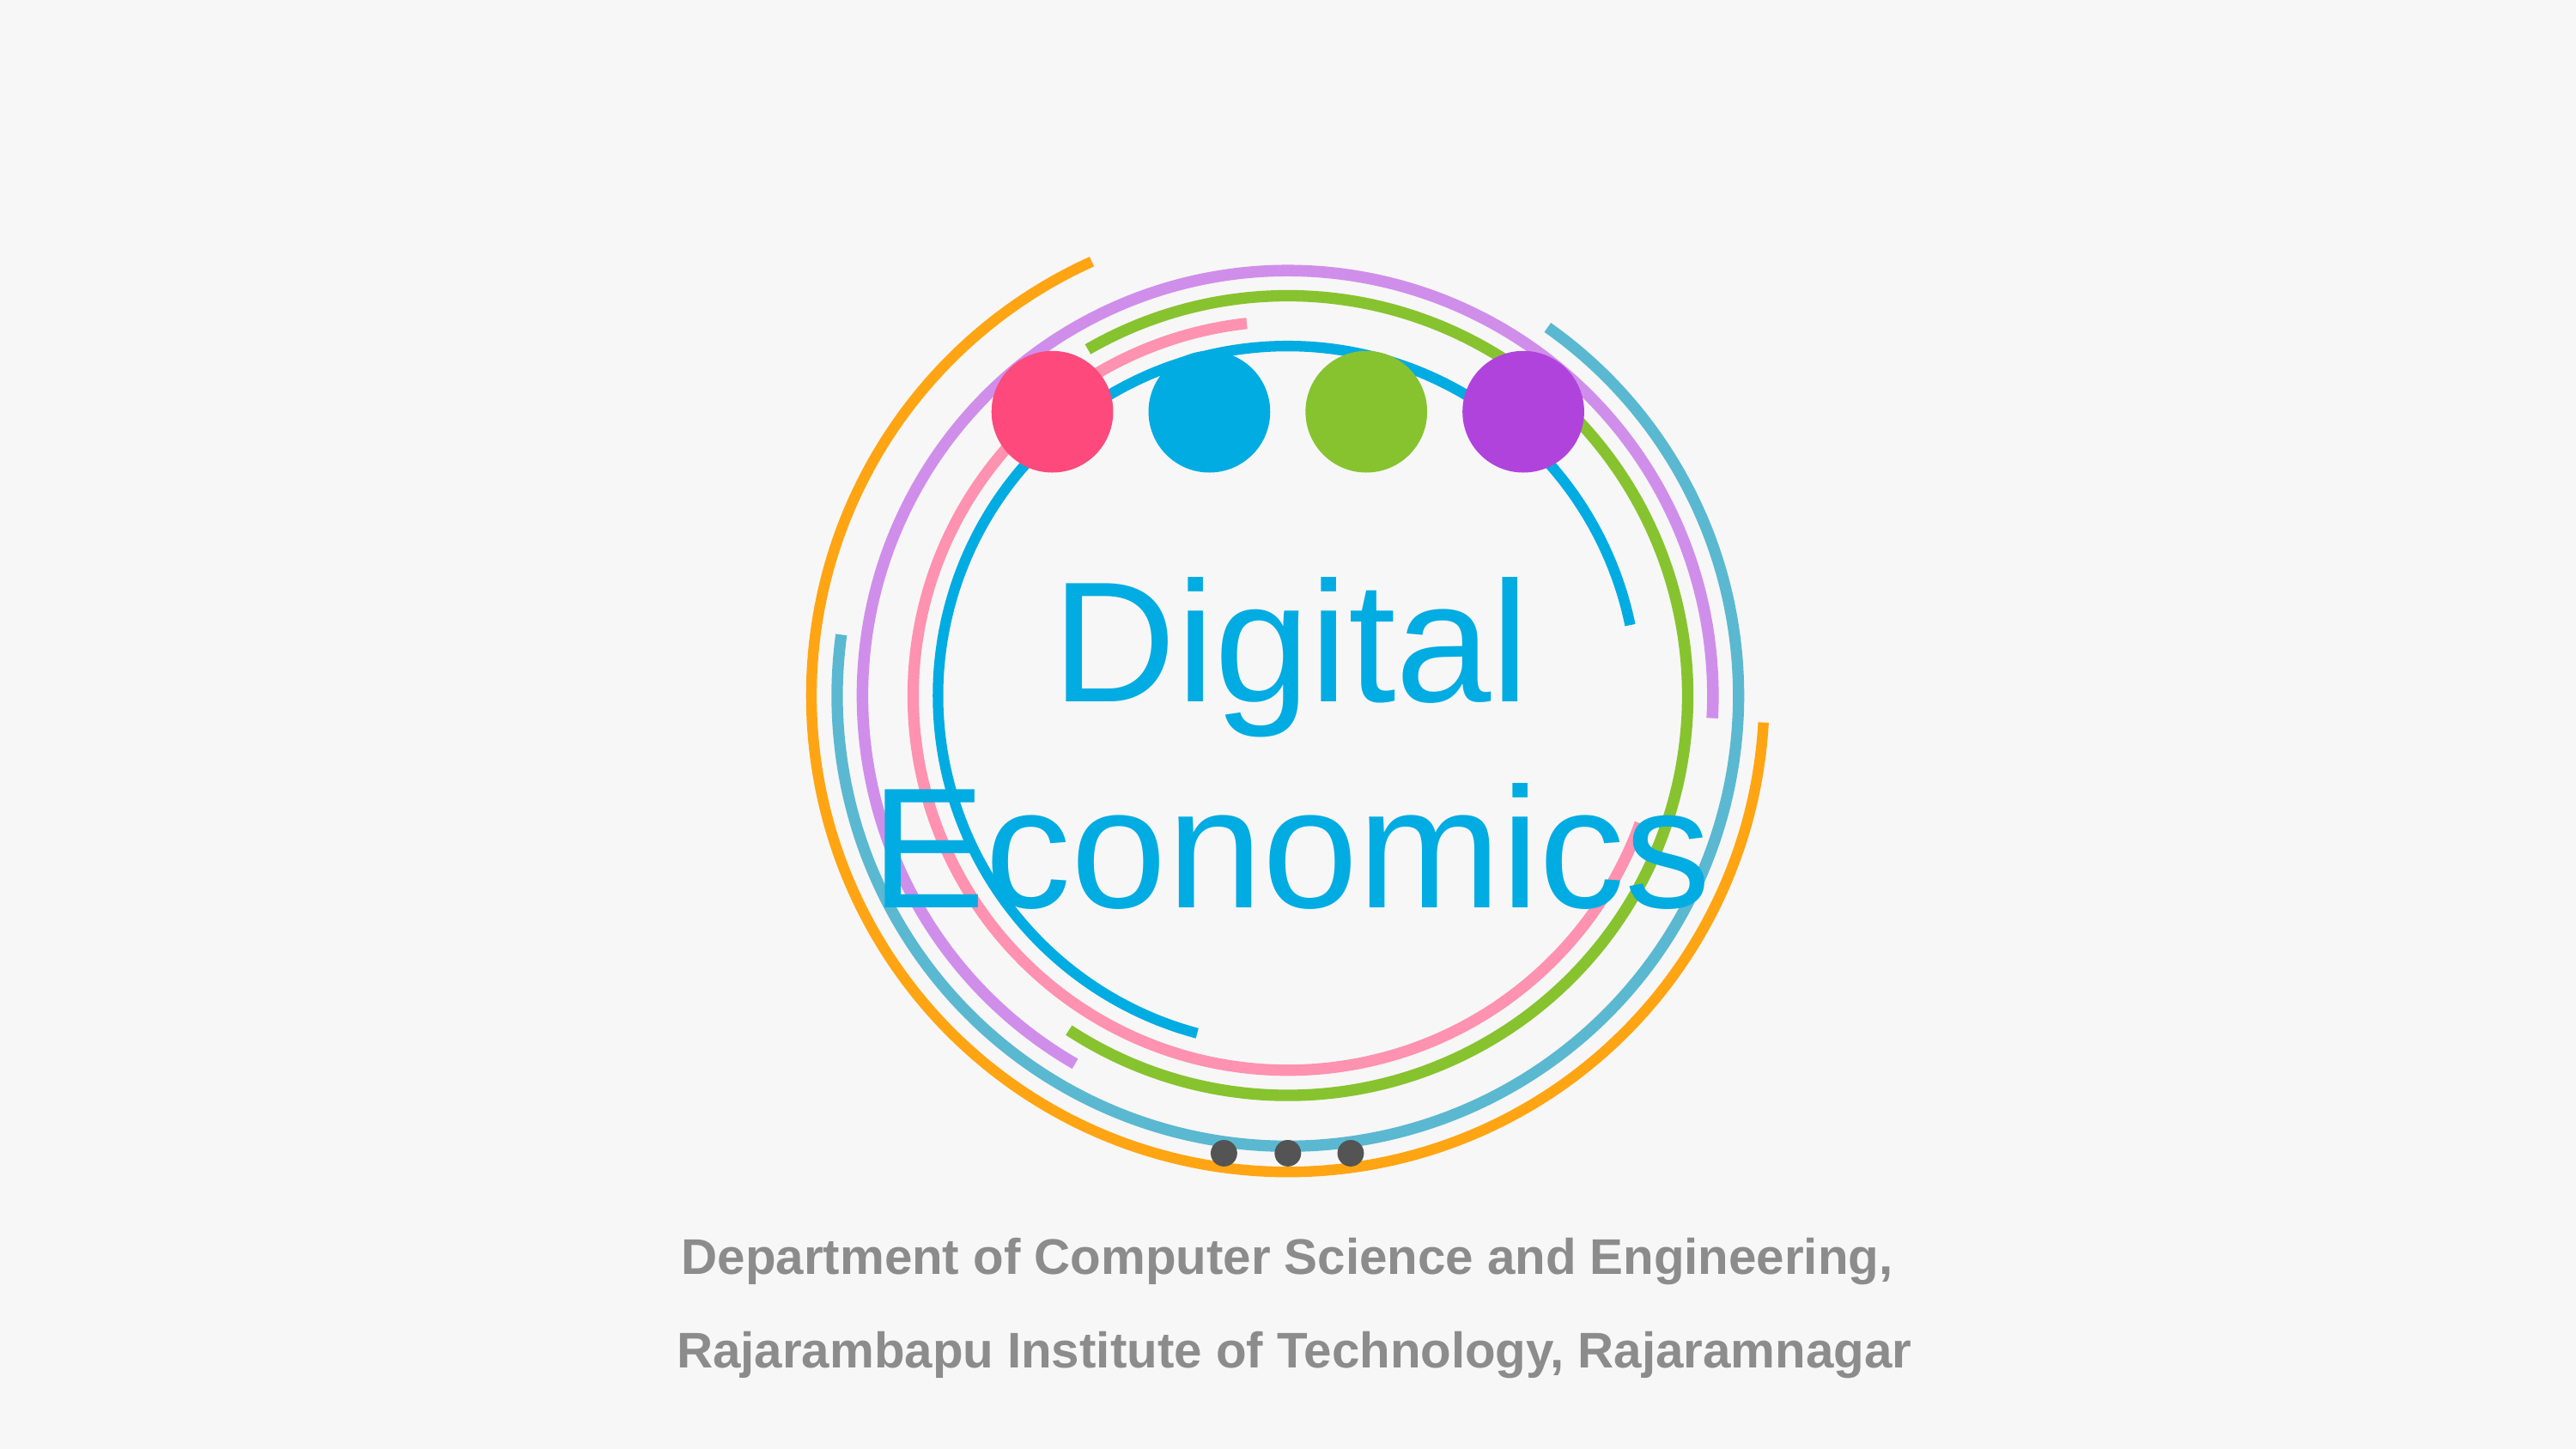

# Digital Economics
Department of Computer Science and Engineering,
 Rajarambapu Institute of Technology, Rajaramnagar